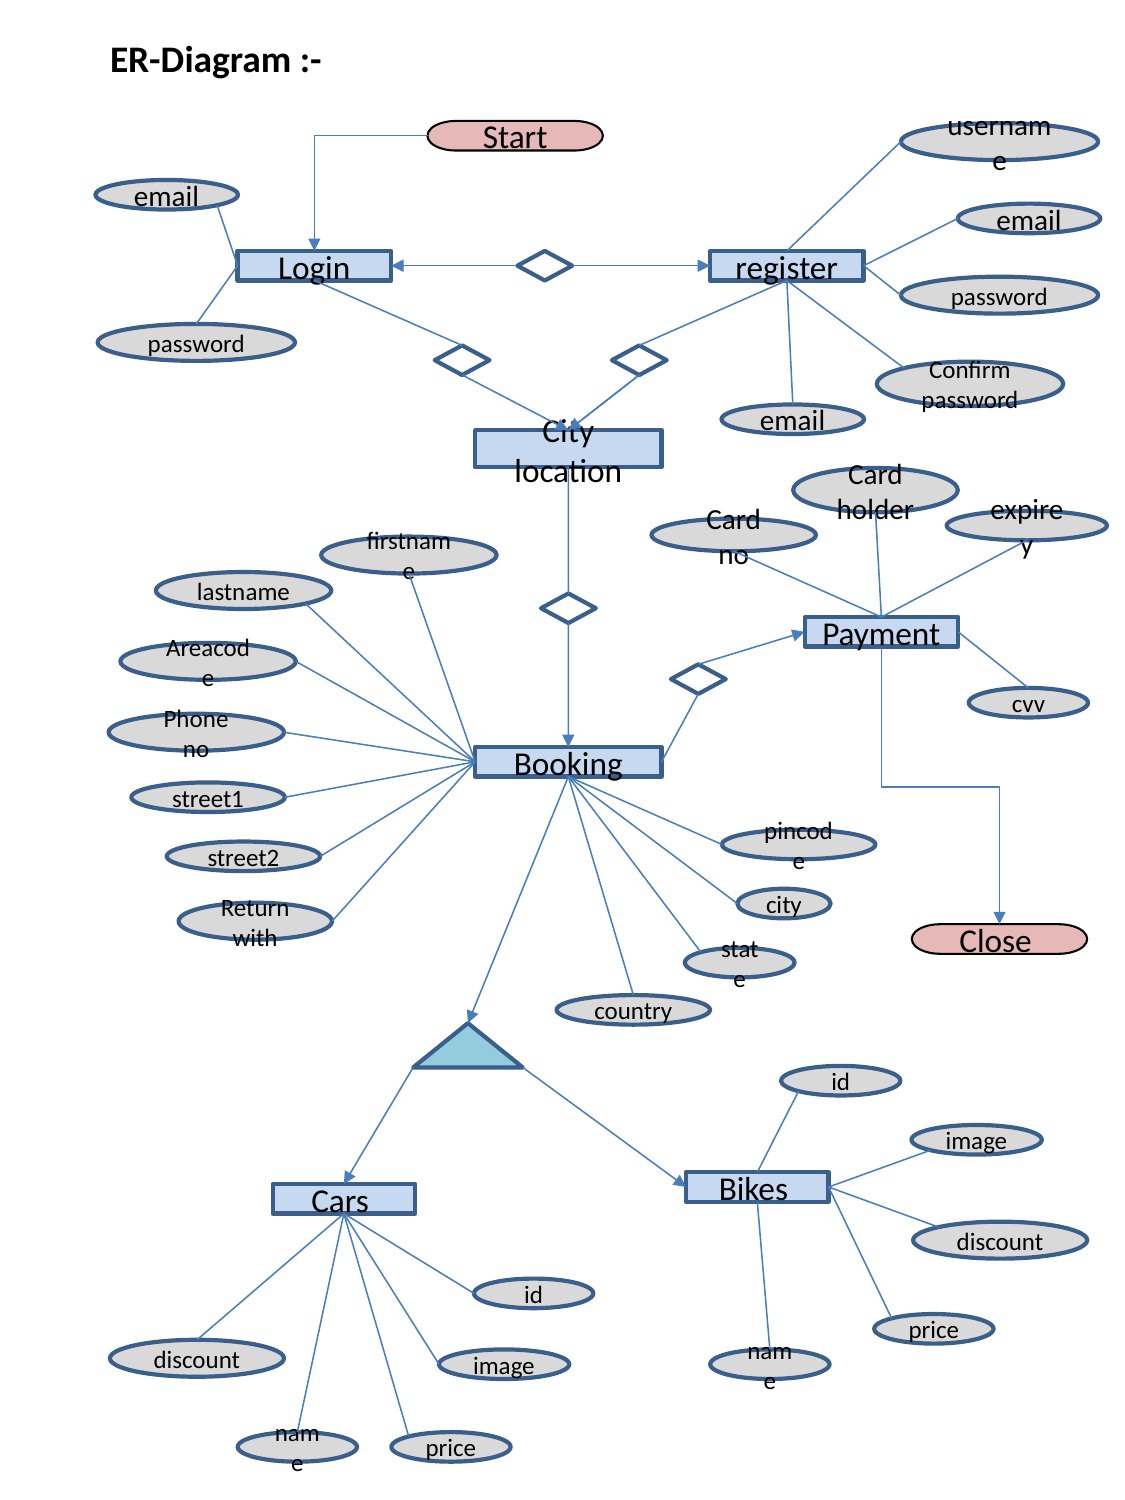

ER-Diagram :-
Start
username
email
email
Login

register
password
password

Confirm password
email
City location
Card holder
expirey
Card no
firstname
lastname

Payment
Areacode

cvv
Phone no
Booking
street1
pincode
street2
city
Return with
Close
state
country

id
image
Bikes
Cars
discount
id
price
discount
image
name
name
price